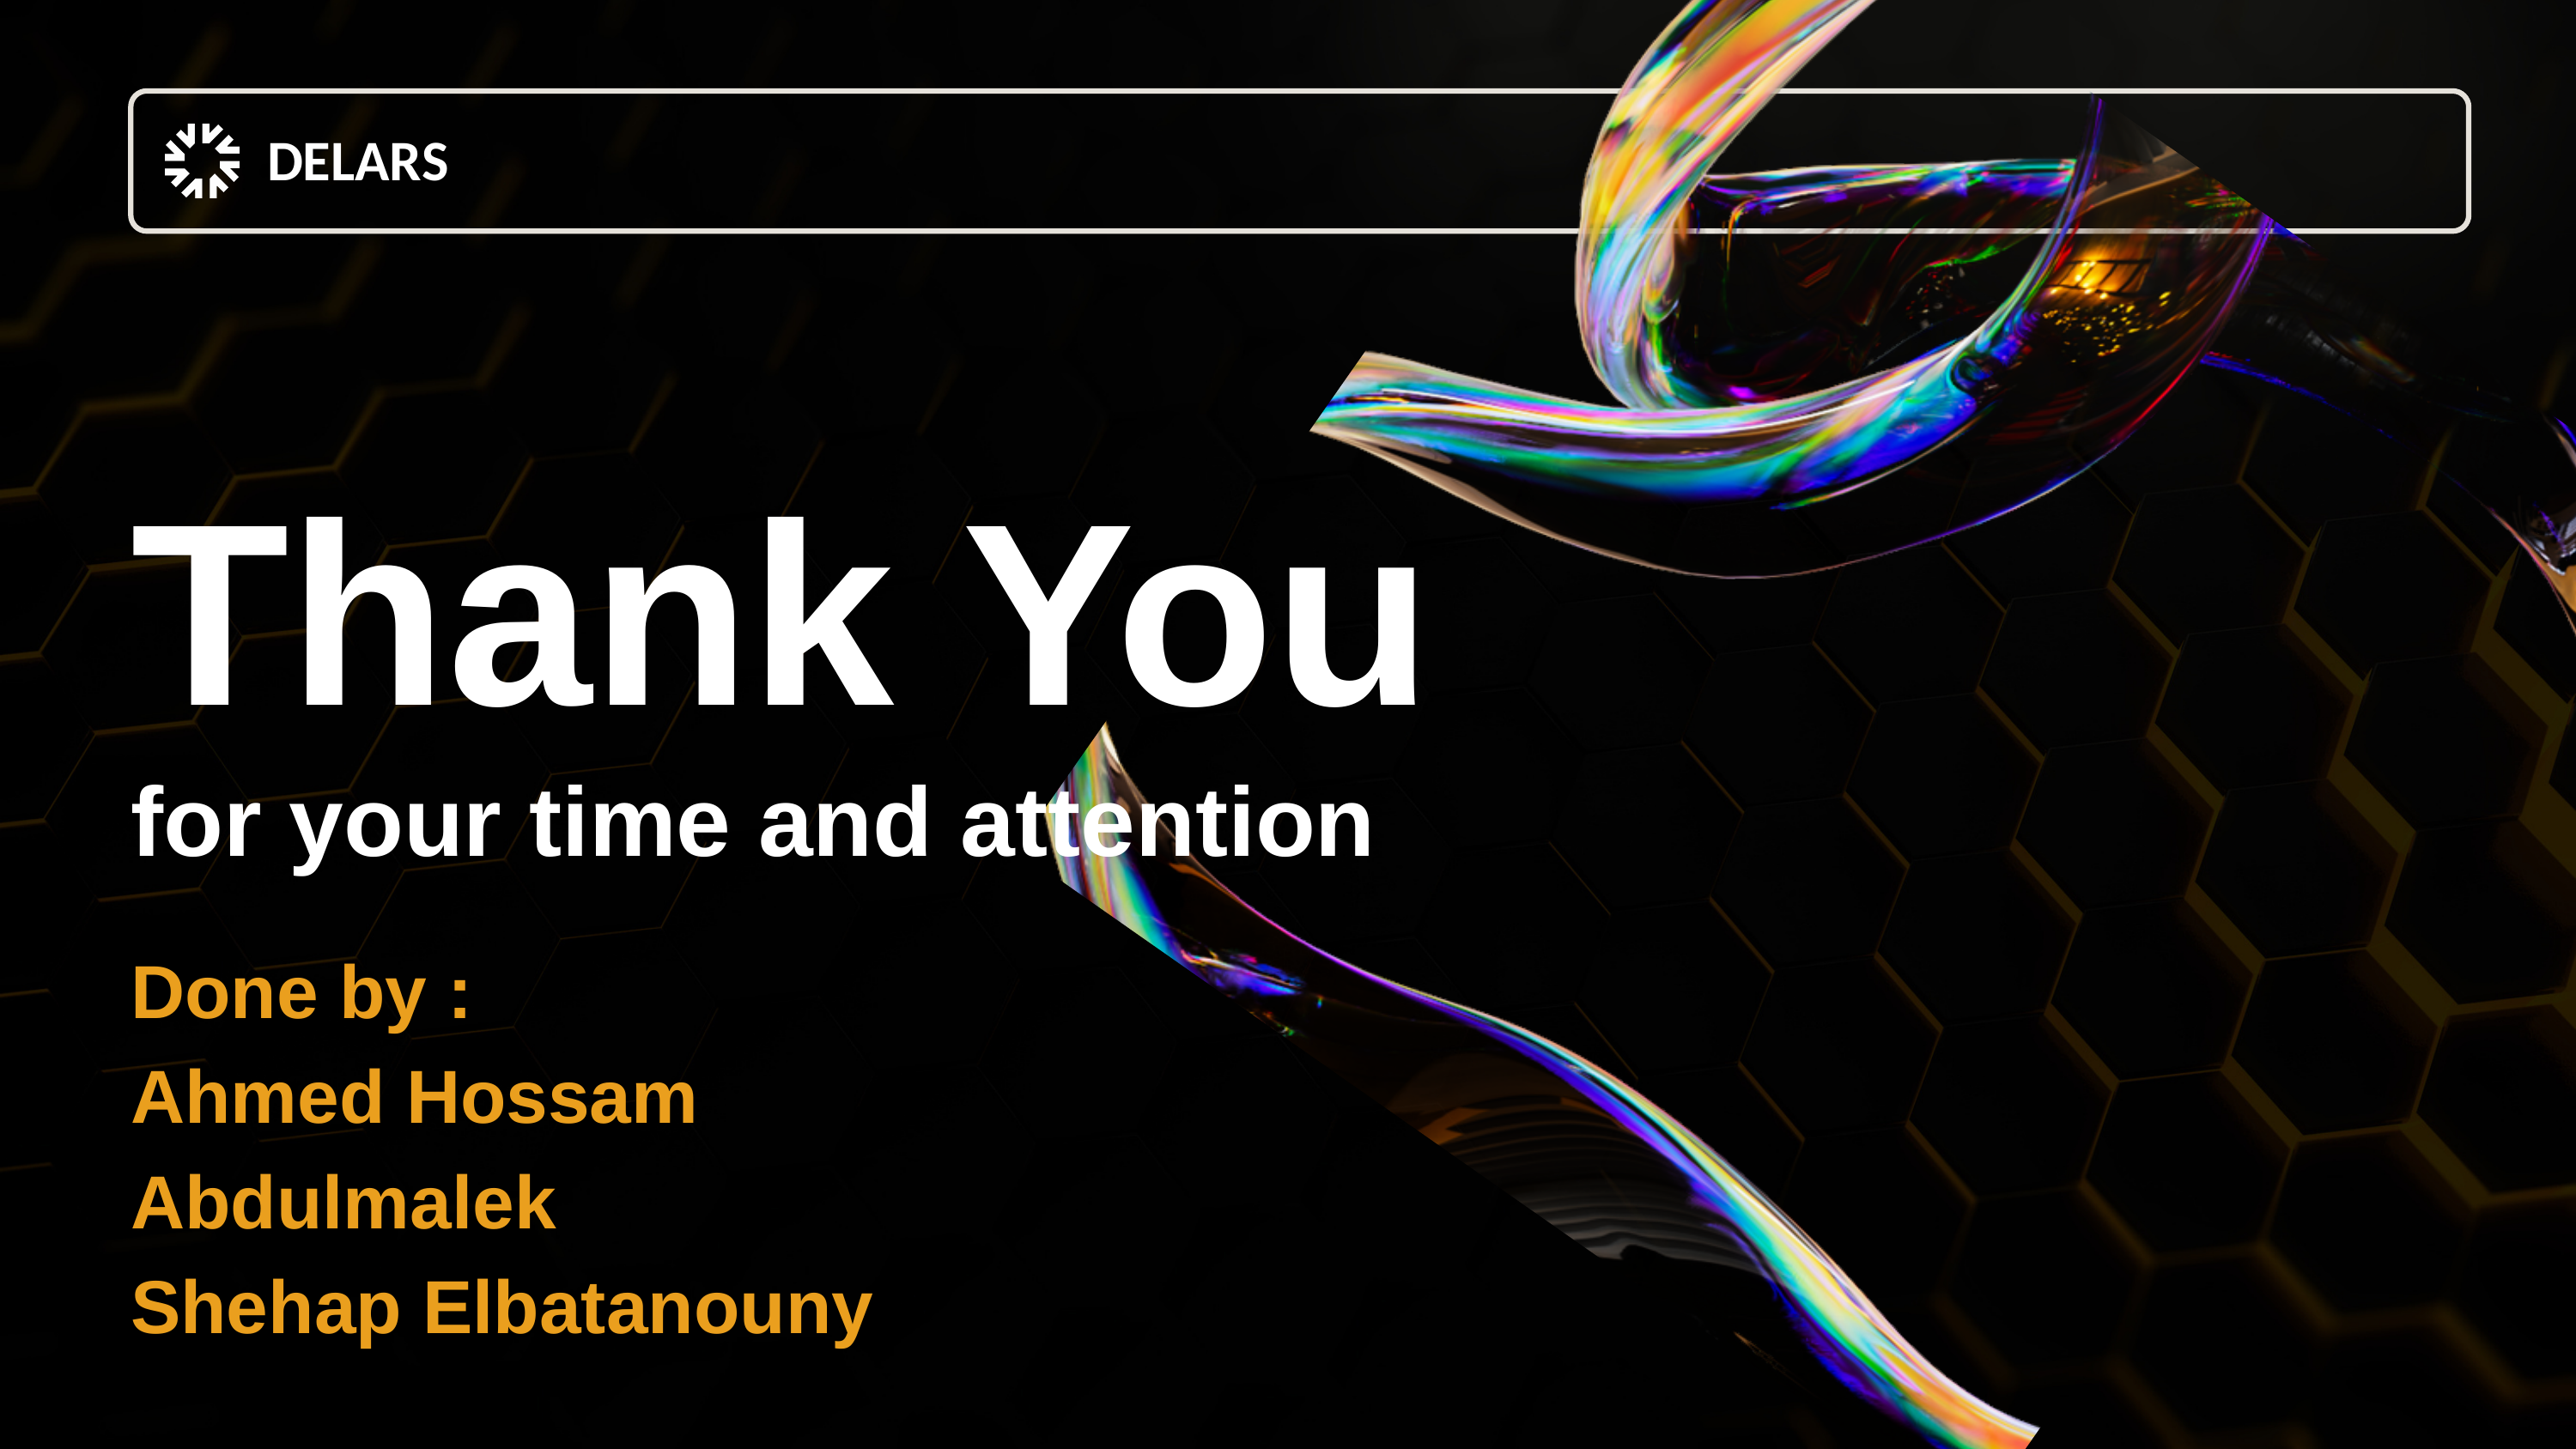

DELARS
Thank You
for your time and attention
Done by :
Ahmed Hossam
Abdulmalek
Shehap Elbatanouny